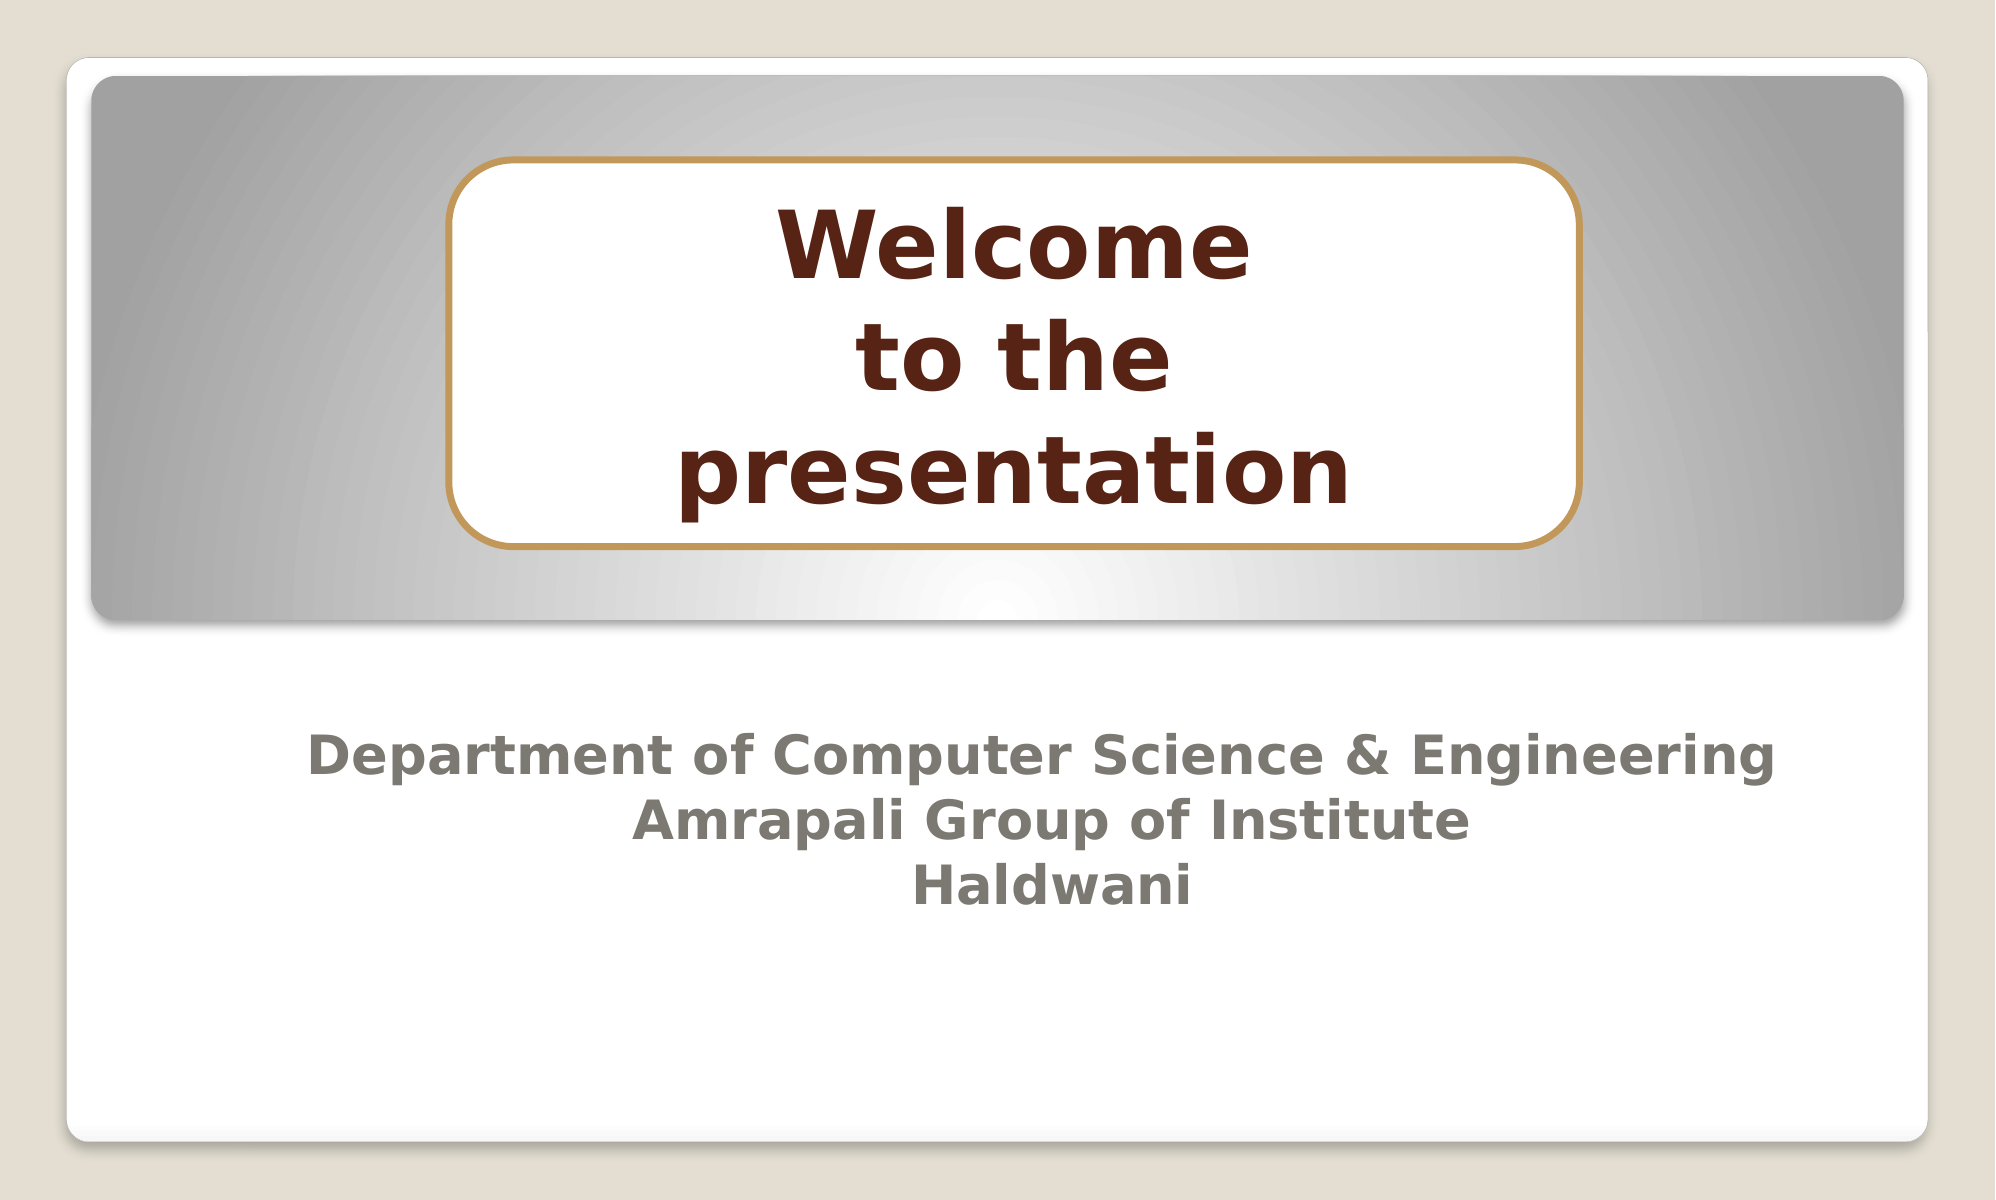

Welcome
 to the
presentation
Department of Computer Science & Engineering
Amrapali Group of Institute
Haldwani